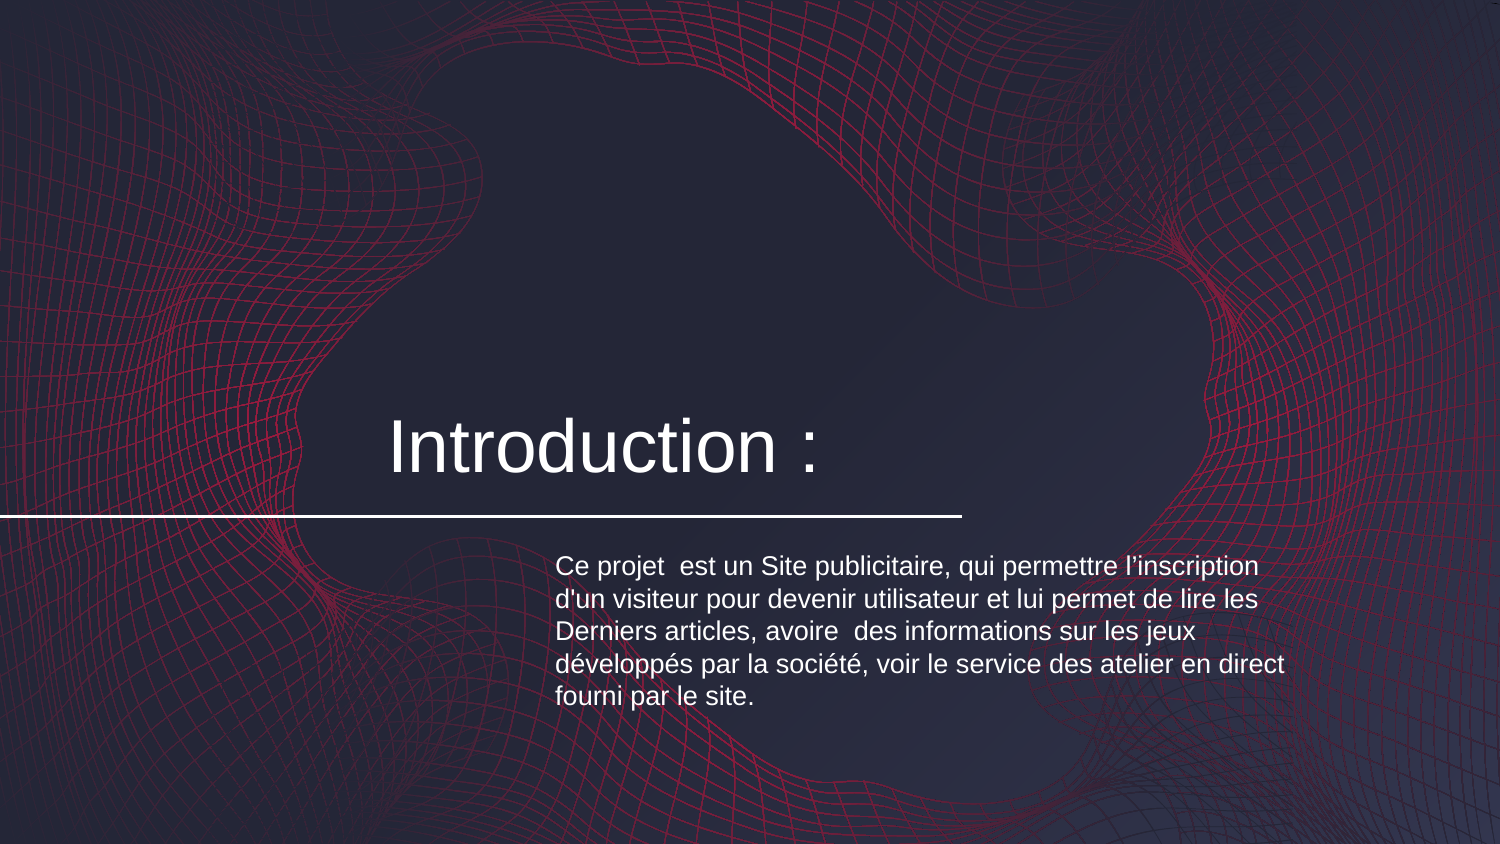

# Introduction :
Ce projet  est un Site publicitaire, qui permettre l’inscription d'un visiteur pour devenir utilisateur et lui permet de lire les Derniers articles, avoire  des informations sur les jeux développés par la société, voir le service des atelier en direct fourni par le site.